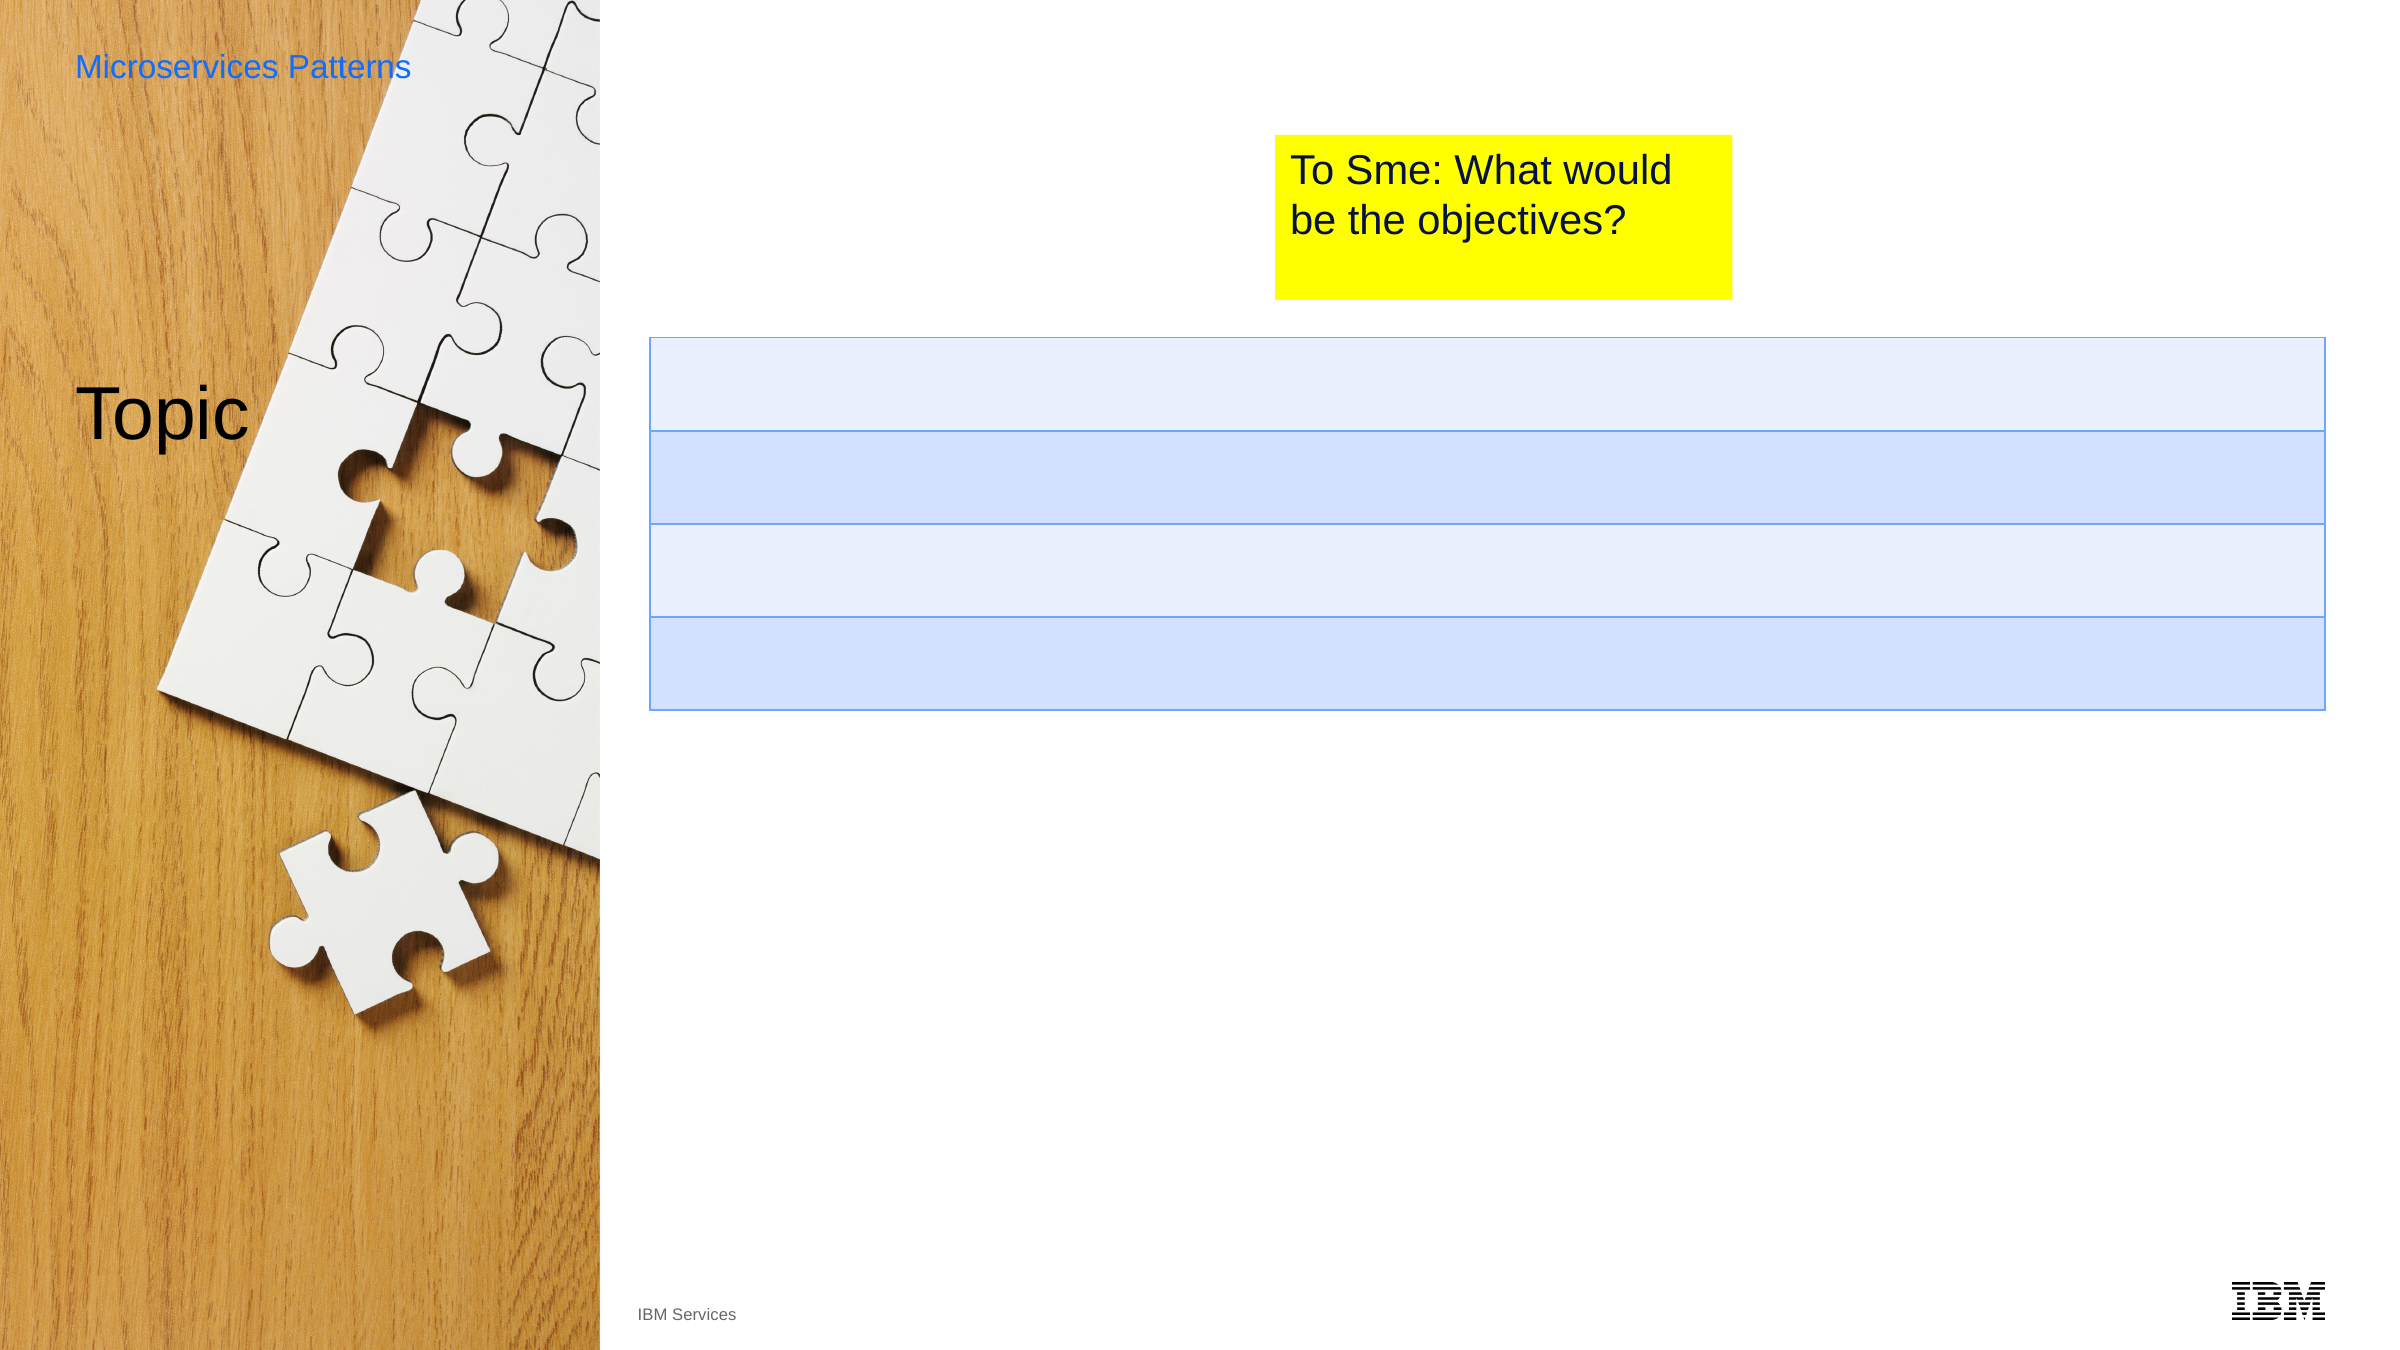

Microservices Patterns
To Sme: What would be the objectives?
# Topic
|  |  |
| --- | --- |
|  |  |
|  |  |
|  |  |